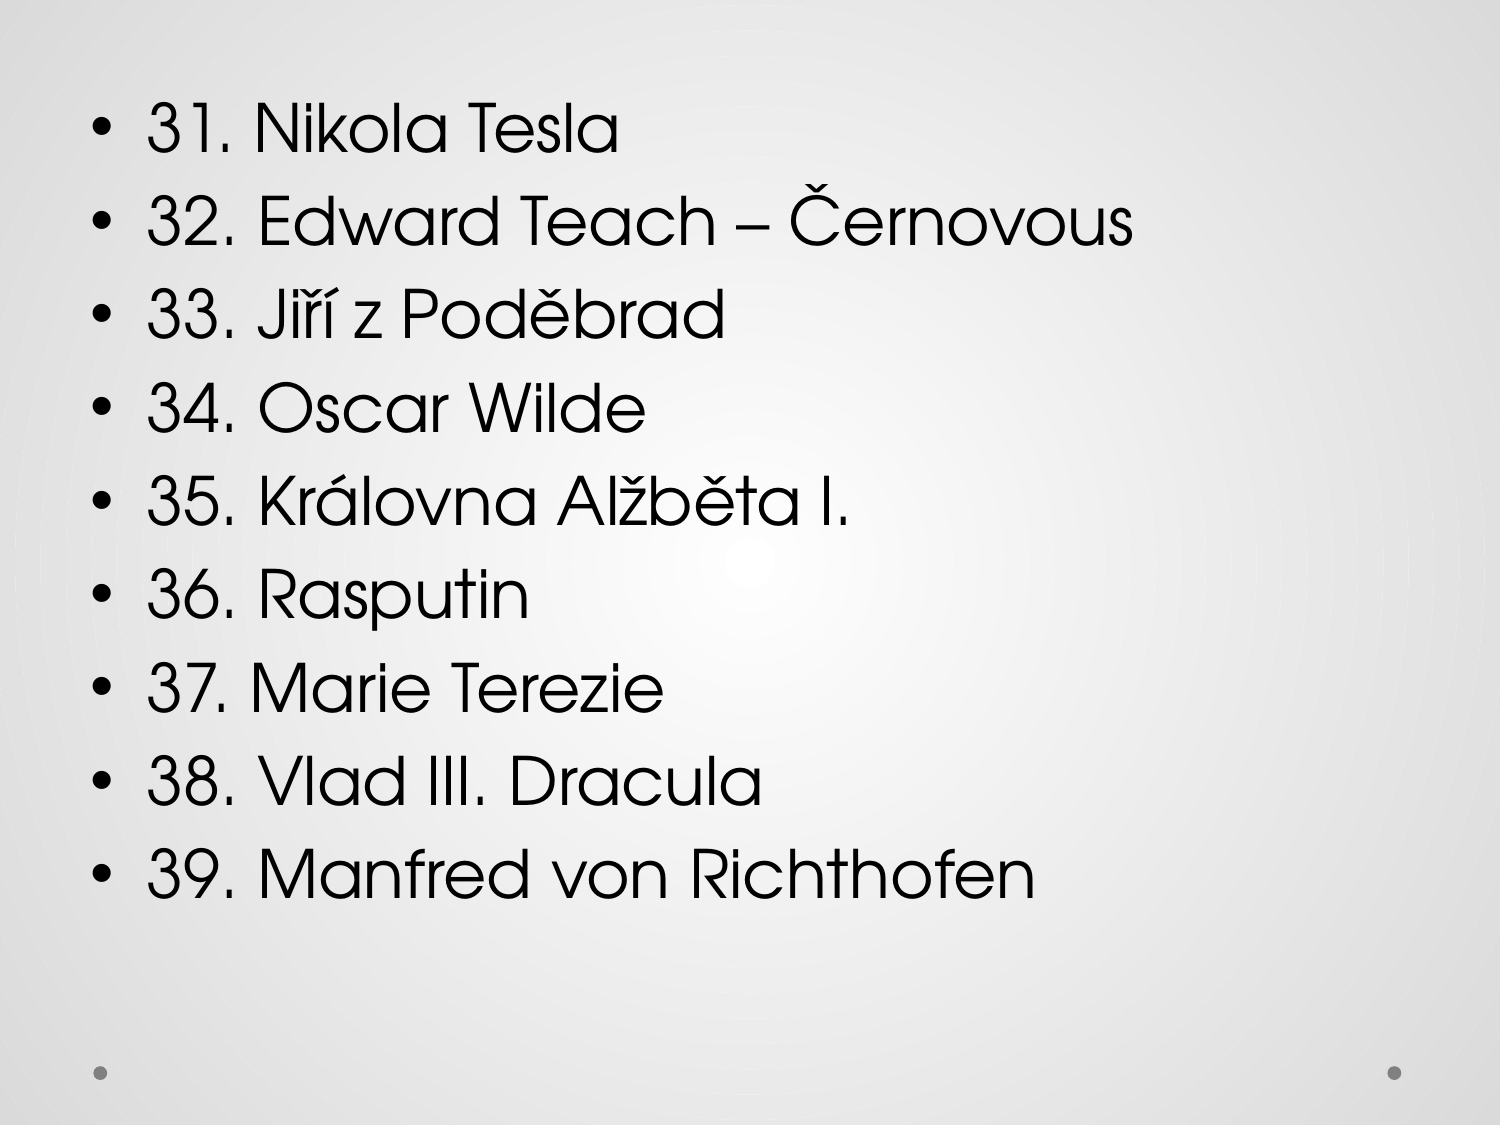

31. Nikola Tesla
32. Edward Teach – Černovous
33. Jiří z Poděbrad
34. Oscar Wilde
35. Královna Alžběta I.
36. Rasputin
37. Marie Terezie
38. Vlad III. Dracula
39. Manfred von Richthofen